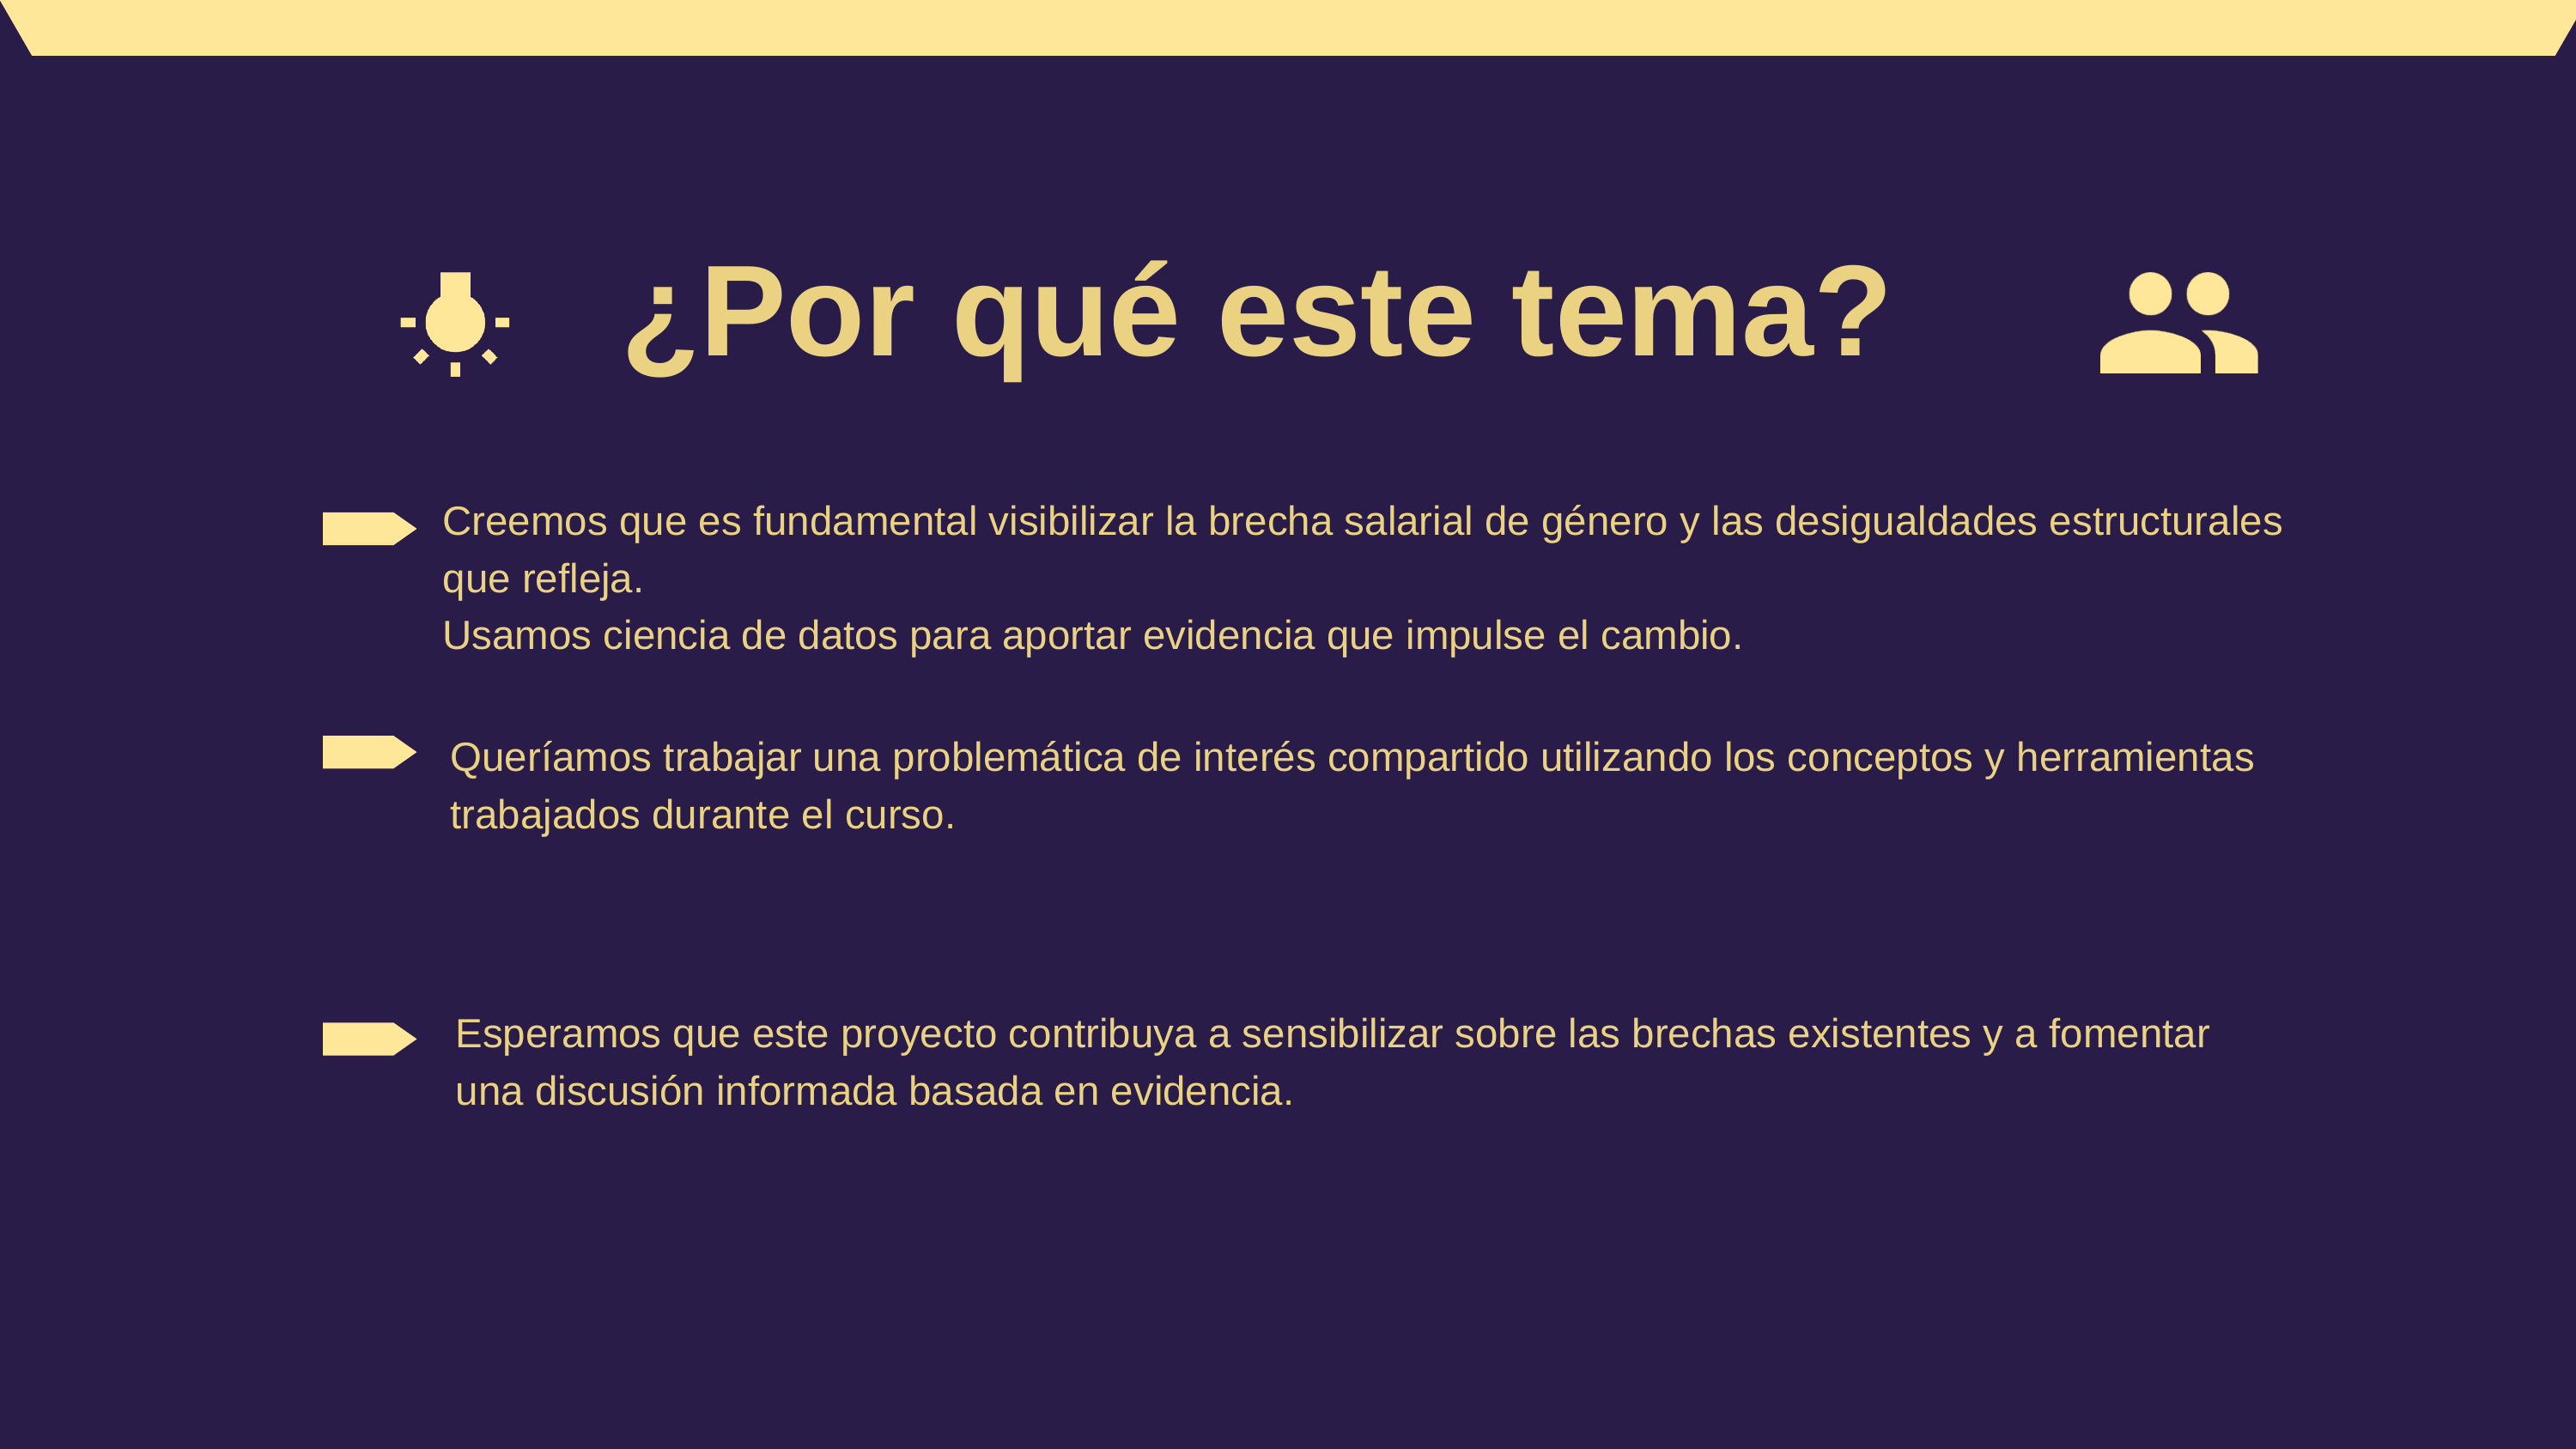

¿Por qué este tema?

Creemos que es fundamental visibilizar la brecha salarial de género y las desigualdades estructurales que refleja.
Usamos ciencia de datos para aportar evidencia que impulse el cambio.

Queríamos trabajar una problemática de interés compartido utilizando los conceptos y herramientas trabajados durante el curso.

Esperamos que este proyecto contribuya a sensibilizar sobre las brechas existentes y a fomentar una discusión informada basada en evidencia.